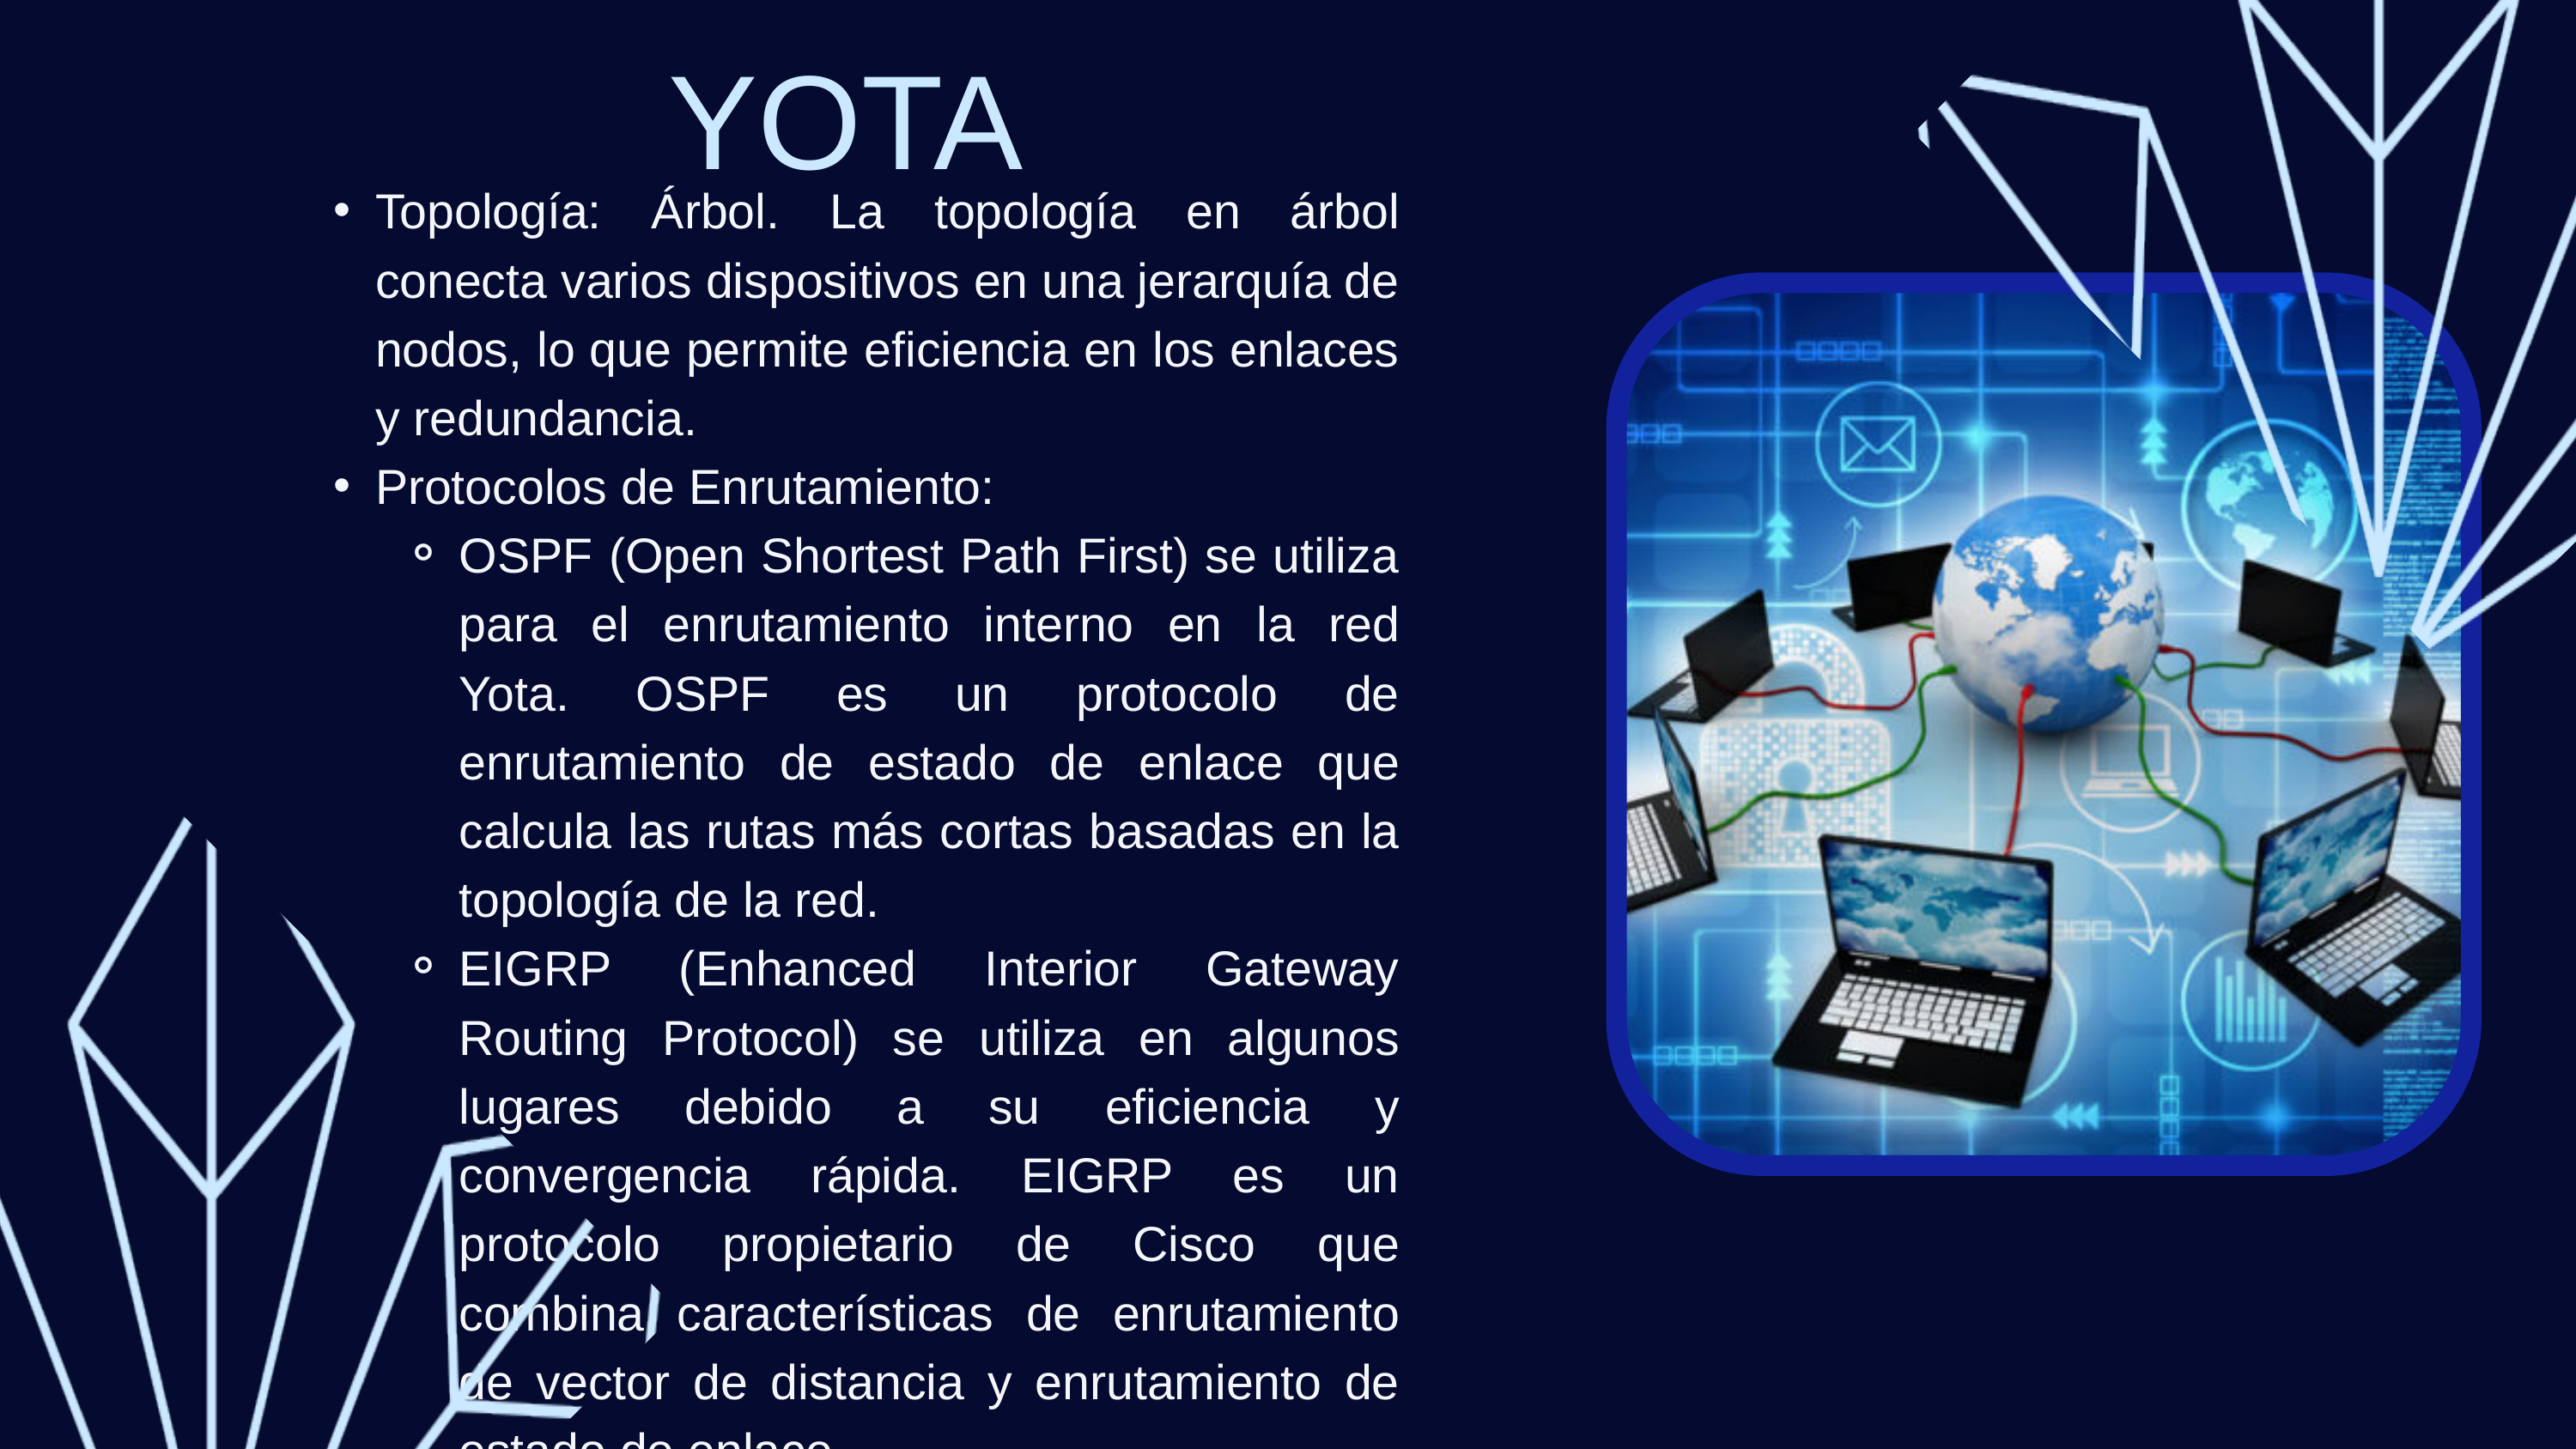

YOTA

Topología: Árbol. La topología en árbol conecta varios dispositivos en una jerarquía de nodos, lo que permite eficiencia en los enlaces y redundancia.
Protocolos de Enrutamiento:
OSPF (Open Shortest Path First) se utiliza para el enrutamiento interno en la red Yota. OSPF es un protocolo de enrutamiento de estado de enlace que calcula las rutas más cortas basadas en la topología de la red.
EIGRP (Enhanced Interior Gateway Routing Protocol) se utiliza en algunos lugares debido a su eficiencia y convergencia rápida. EIGRP es un protocolo propietario de Cisco que combina características de enrutamiento de vector de distancia y enrutamiento de estado de enlace.